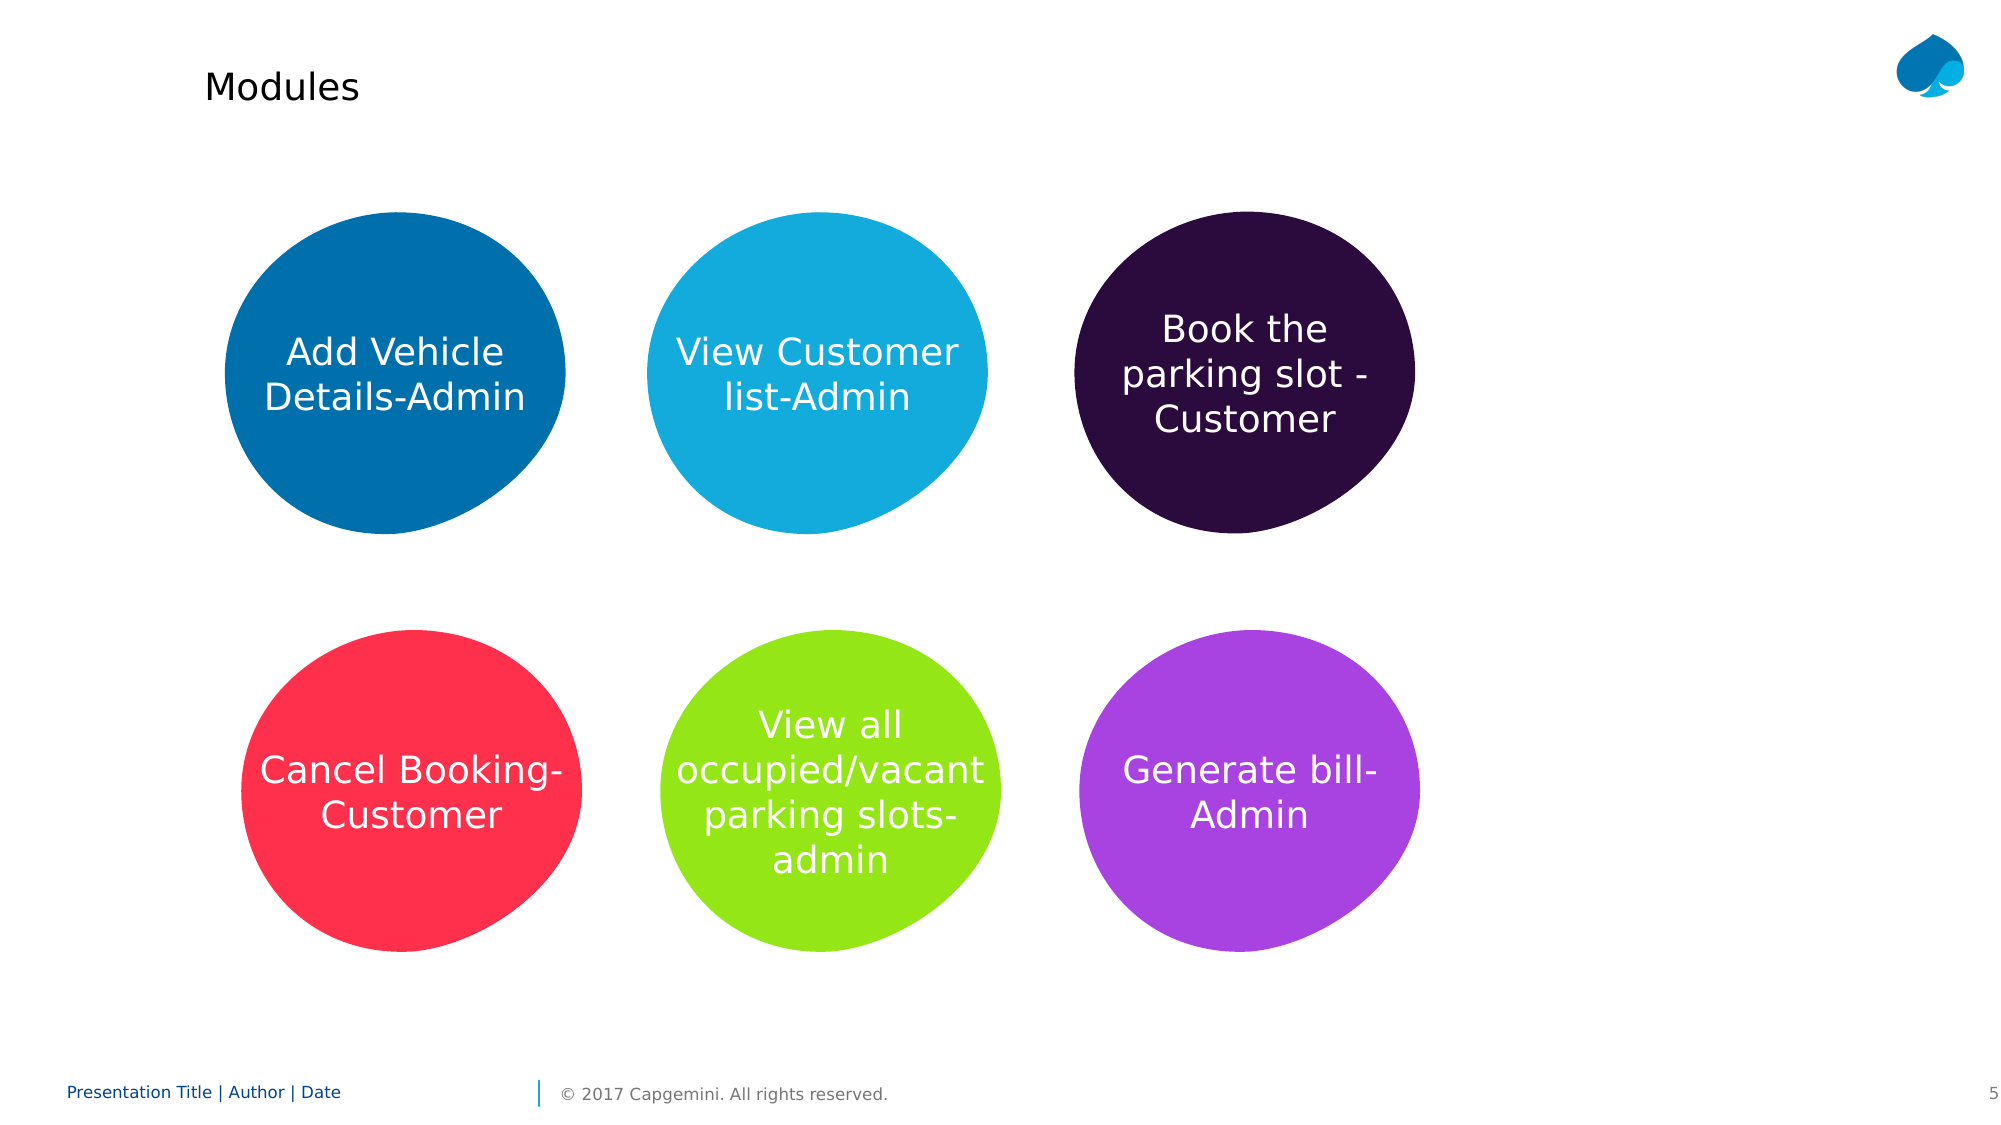

Modules
Book the parking slot -Customer
Add Vehicle Details-Admin
View Customer list-Admin

Cancel Booking-Customer
View all occupied/vacant parking slots-admin
Generate bill-Admin